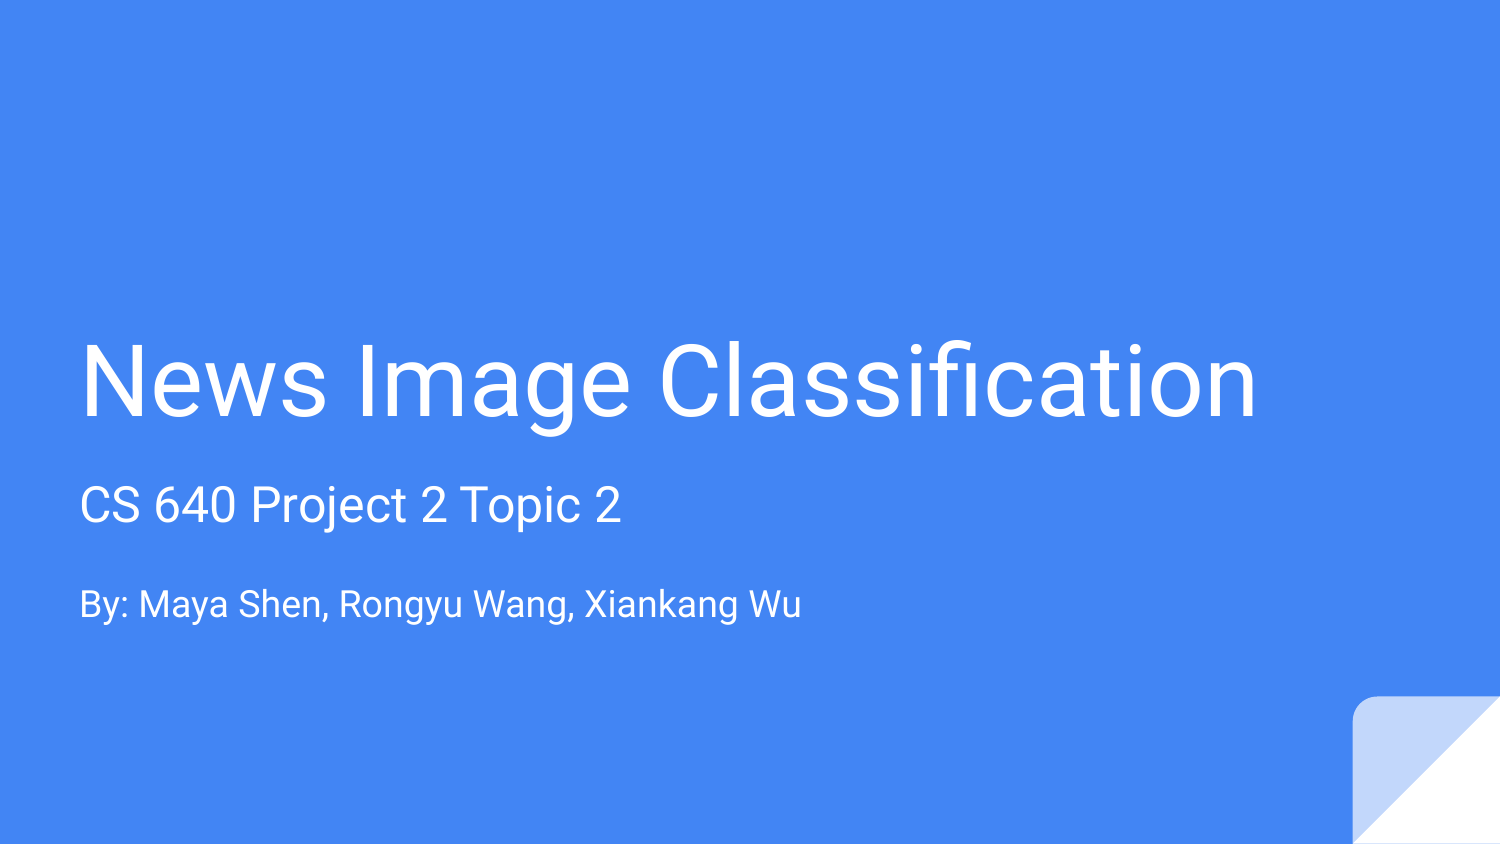

# News Image Classification
CS 640 Project 2 Topic 2
By: Maya Shen, Rongyu Wang, Xiankang Wu